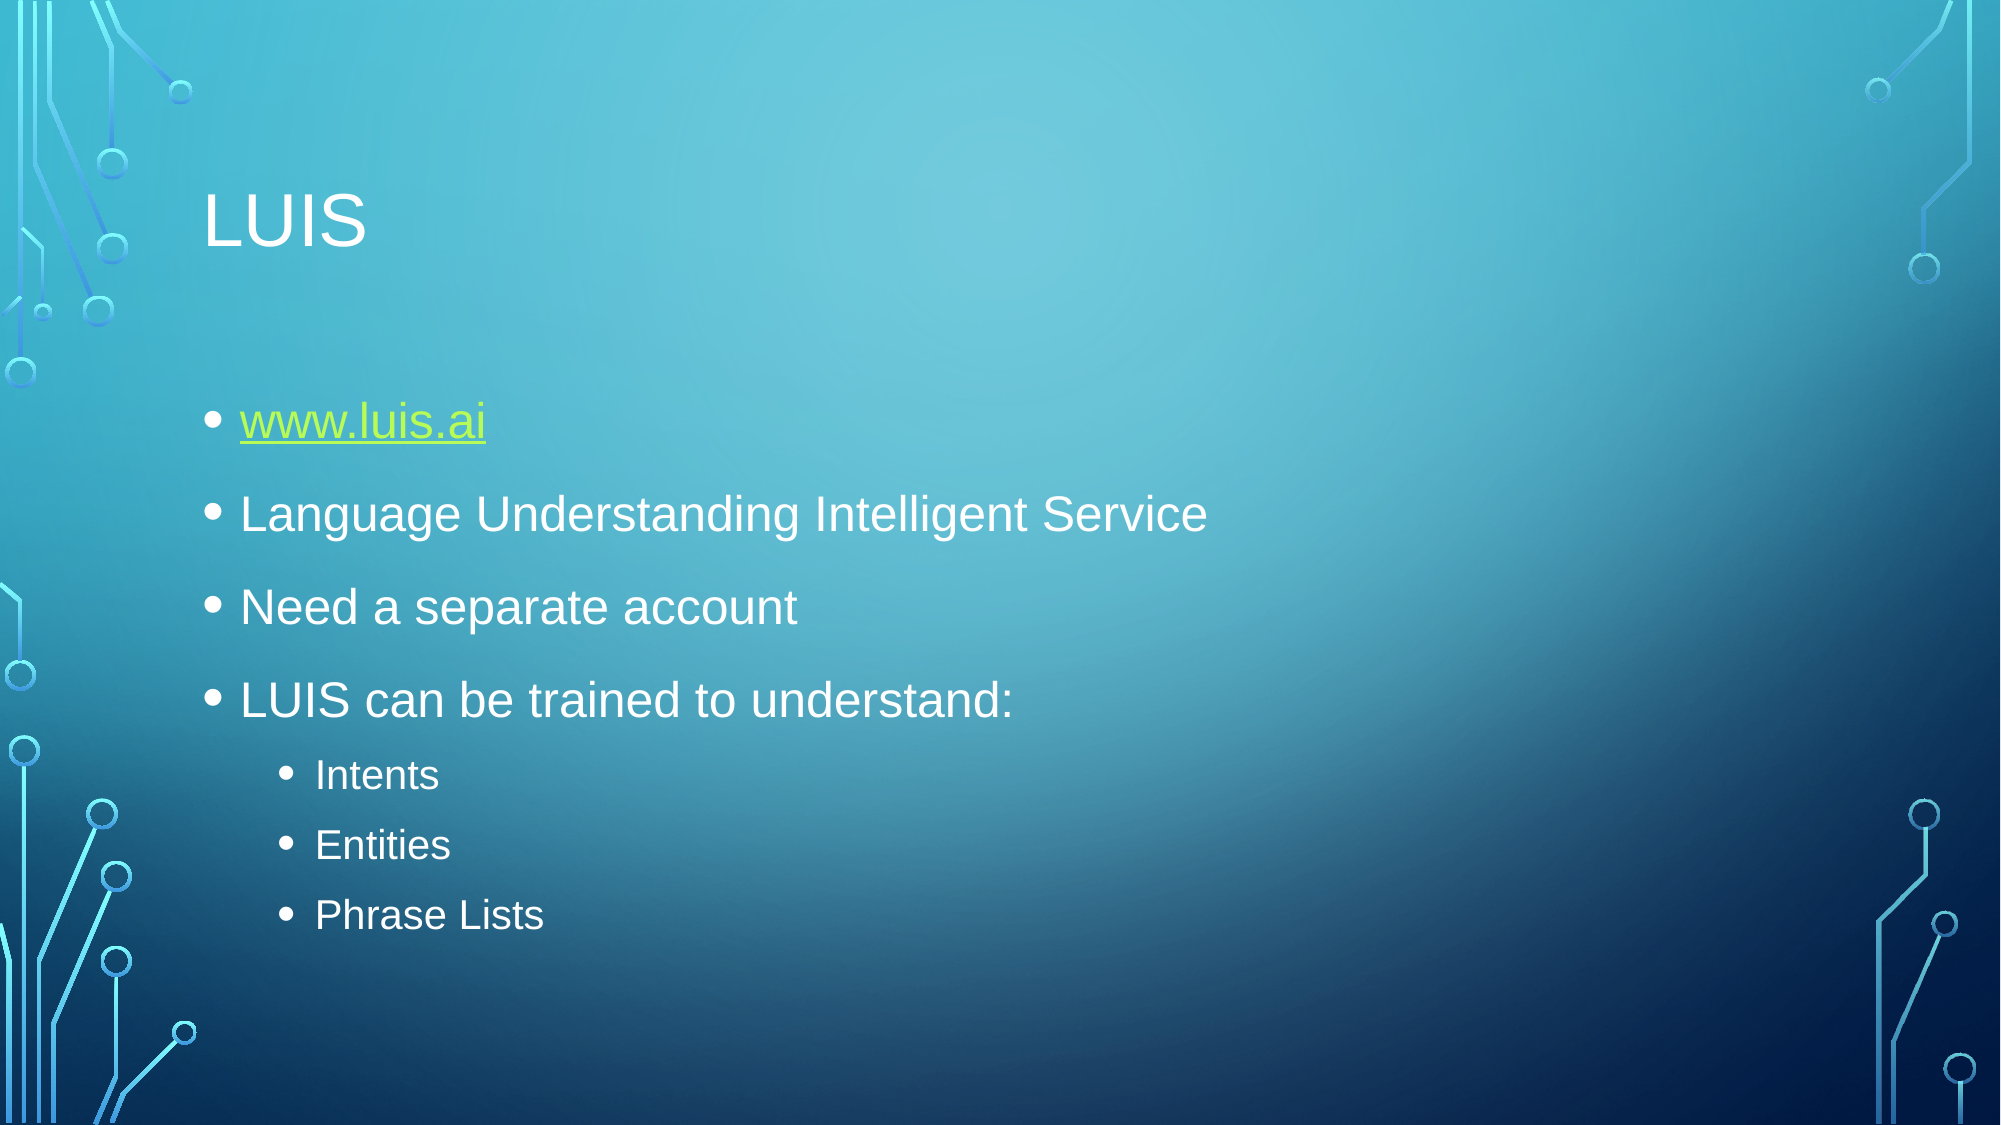

# LUIS
www.luis.ai
Language Understanding Intelligent Service
Need a separate account
LUIS can be trained to understand:
Intents
Entities
Phrase Lists